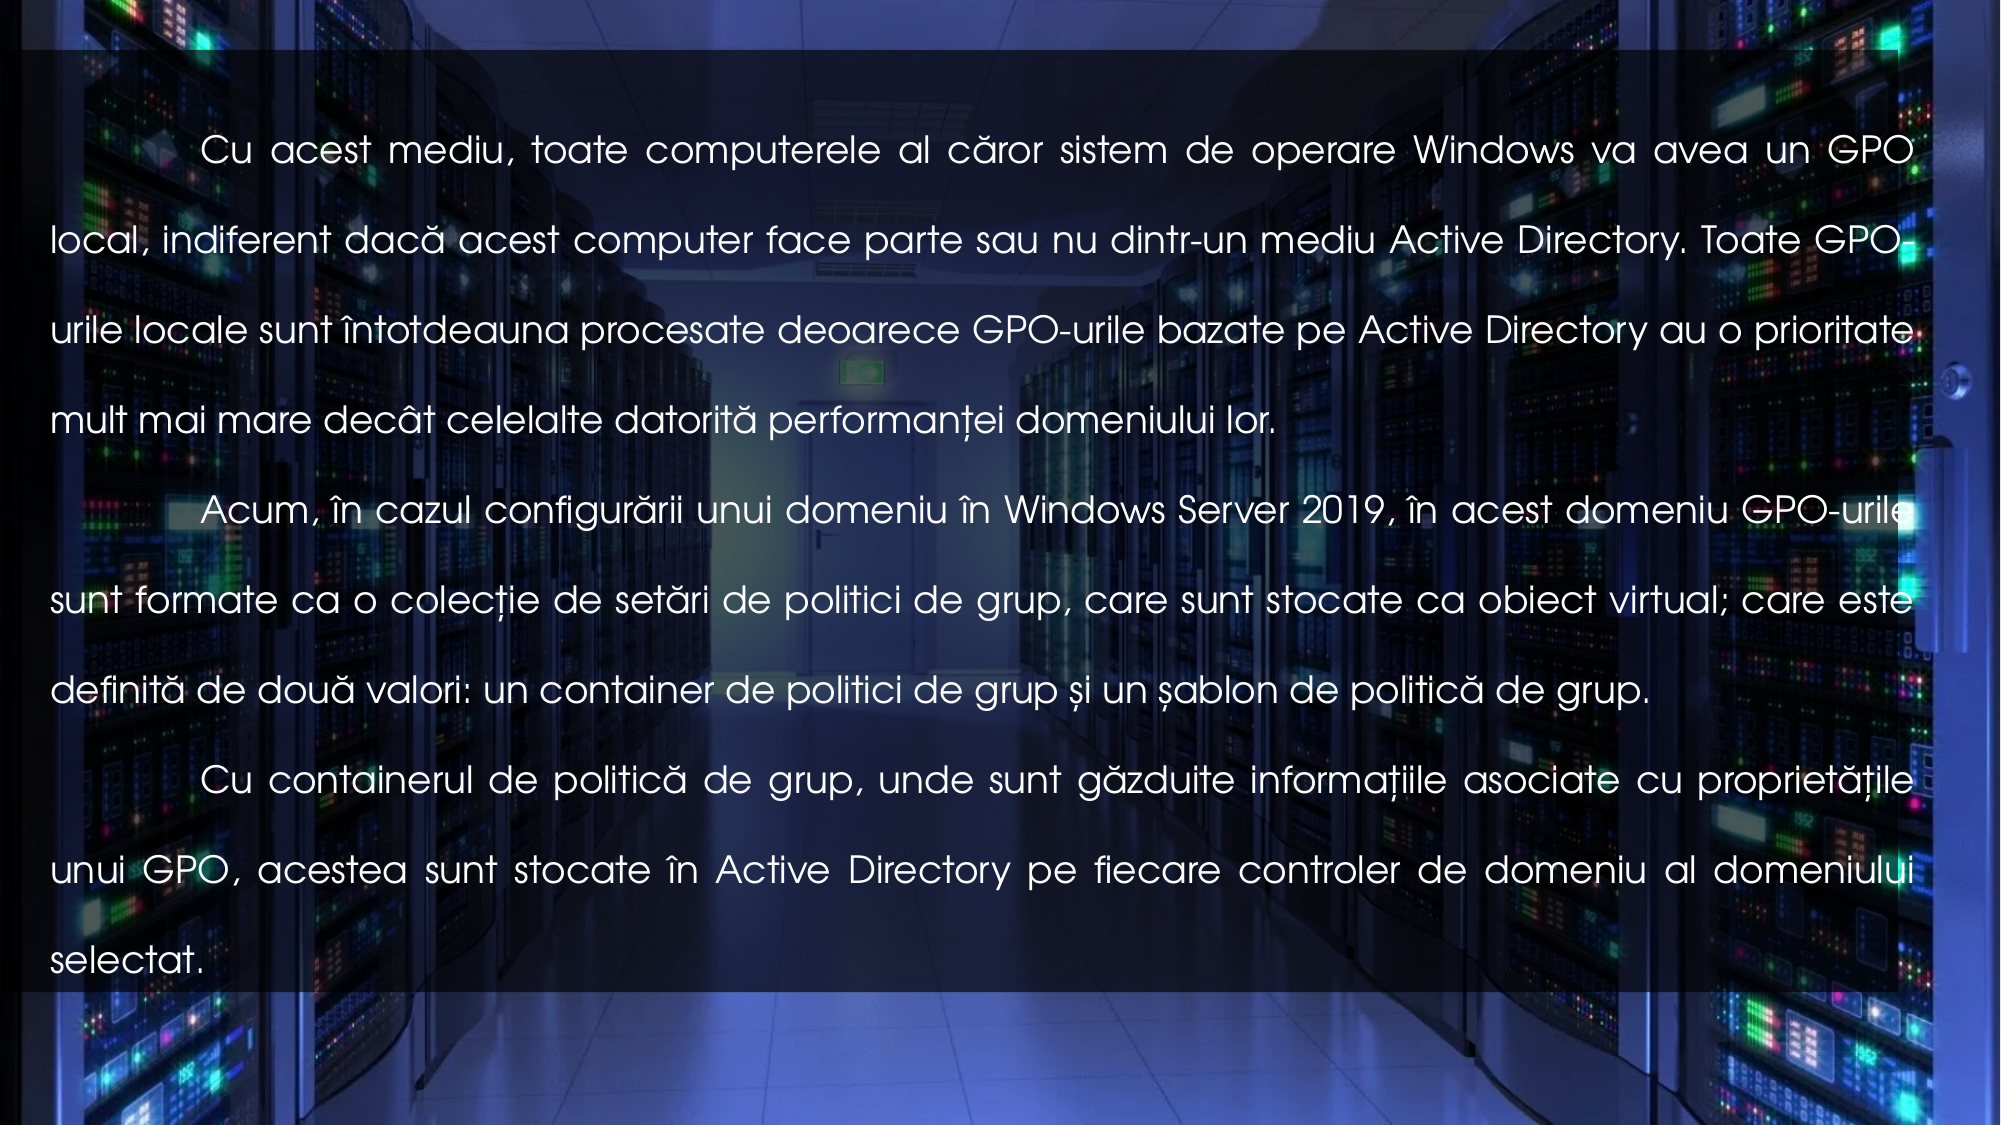

Cu acest mediu, toate computerele al căror sistem de operare Windows va avea un GPO local, indiferent dacă acest computer face parte sau nu dintr-un mediu Active Directory. Toate GPO-urile locale sunt întotdeauna procesate deoarece GPO-urile bazate pe Active Directory au o prioritate mult mai mare decât celelalte datorită performanței domeniului lor.
	Acum, în cazul configurării unui domeniu în Windows Server 2019, în acest domeniu GPO-urile sunt formate ca o colecție de setări de politici de grup, care sunt stocate ca obiect virtual; care este definită de două valori: un container de politici de grup și un șablon de politică de grup.
	Cu containerul de politică de grup, unde sunt găzduite informațiile asociate cu proprietățile unui GPO, acestea sunt stocate în Active Directory pe fiecare controler de domeniu al domeniului selectat.